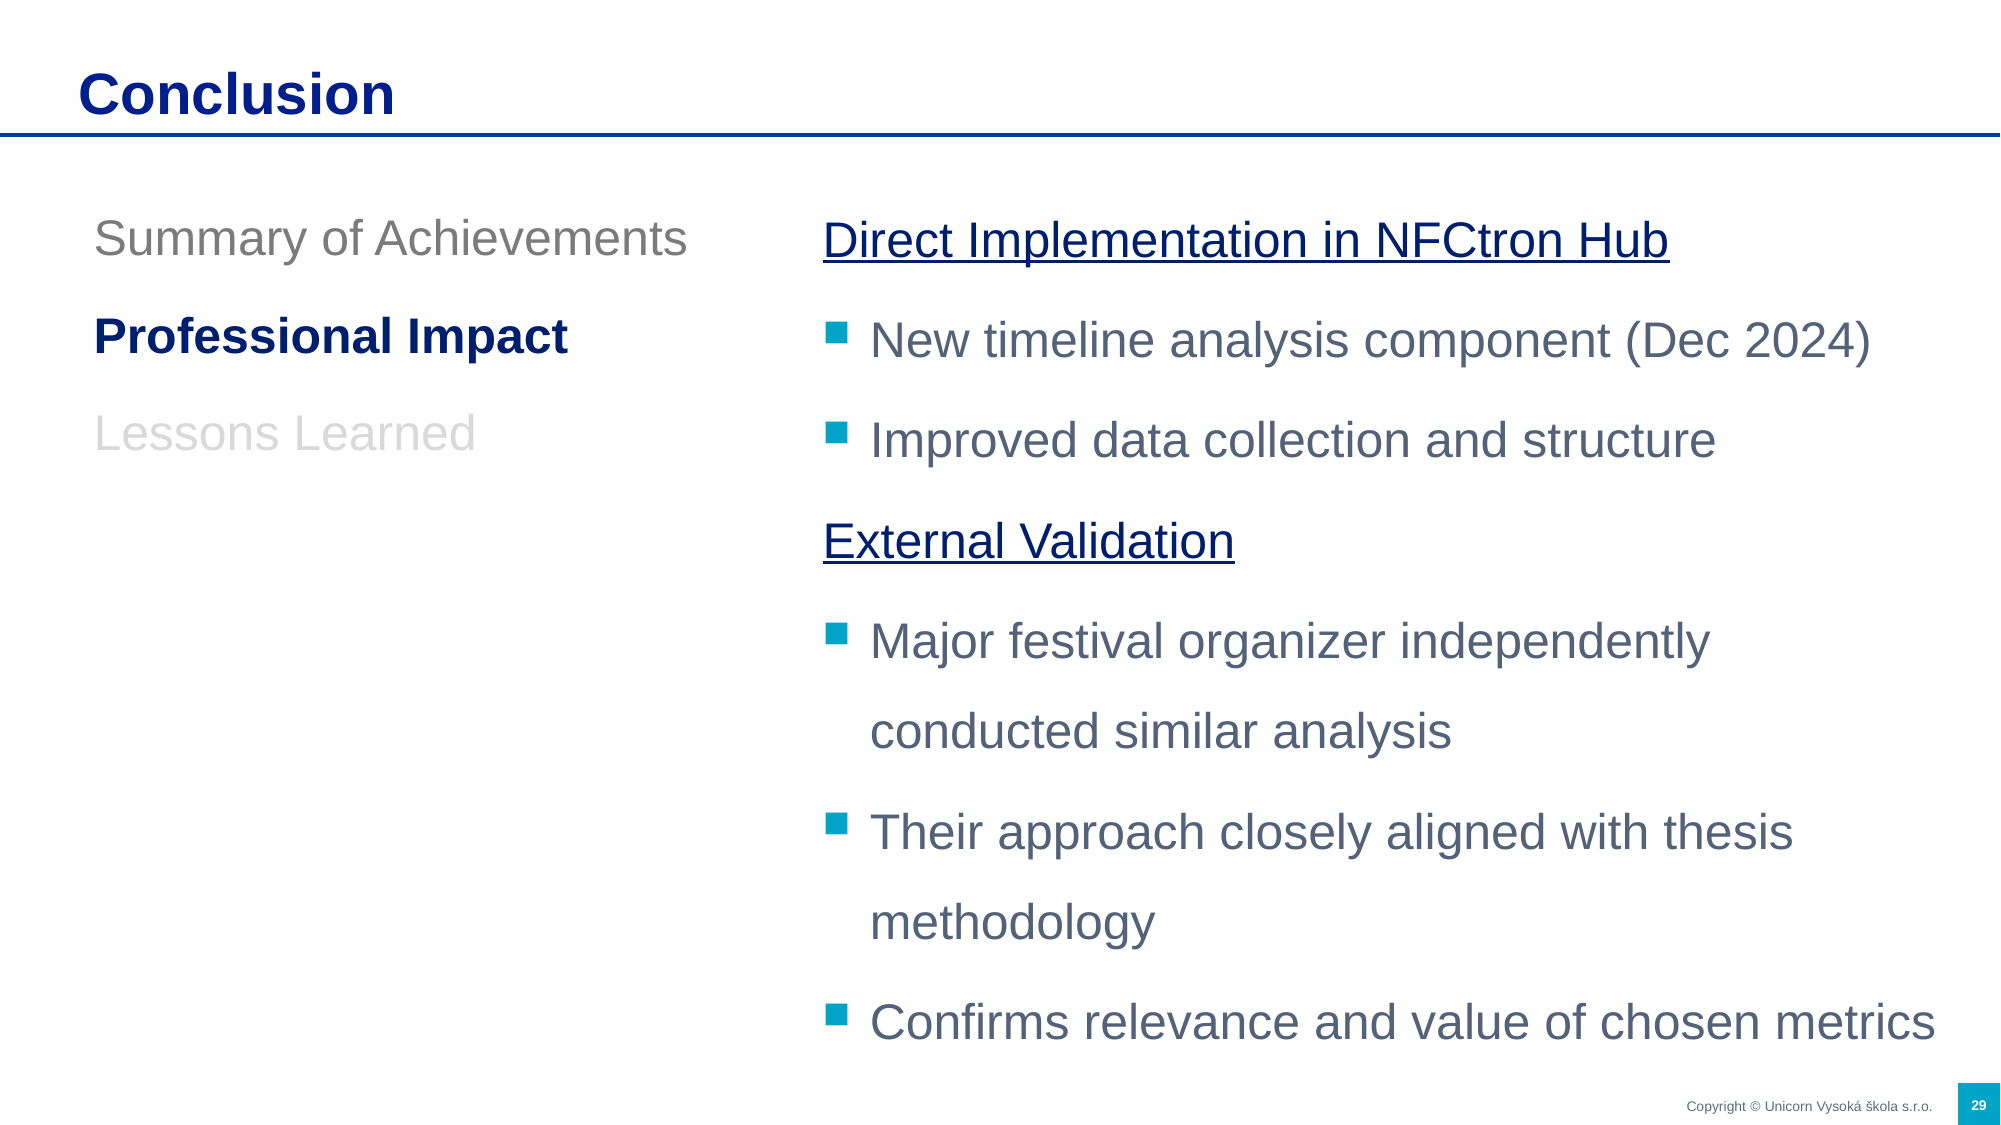

# Conclusion
Direct Implementation in NFCtron Hub
New timeline analysis component (Dec 2024)
Improved data collection and structure
External Validation
Major festival organizer independently conducted similar analysis
Their approach closely aligned with thesis methodology
Confirms relevance and value of chosen metrics
Summary of Achievements
Professional Impact
Lessons Learned
29
Copyright © Unicorn Vysoká škola s.r.o.